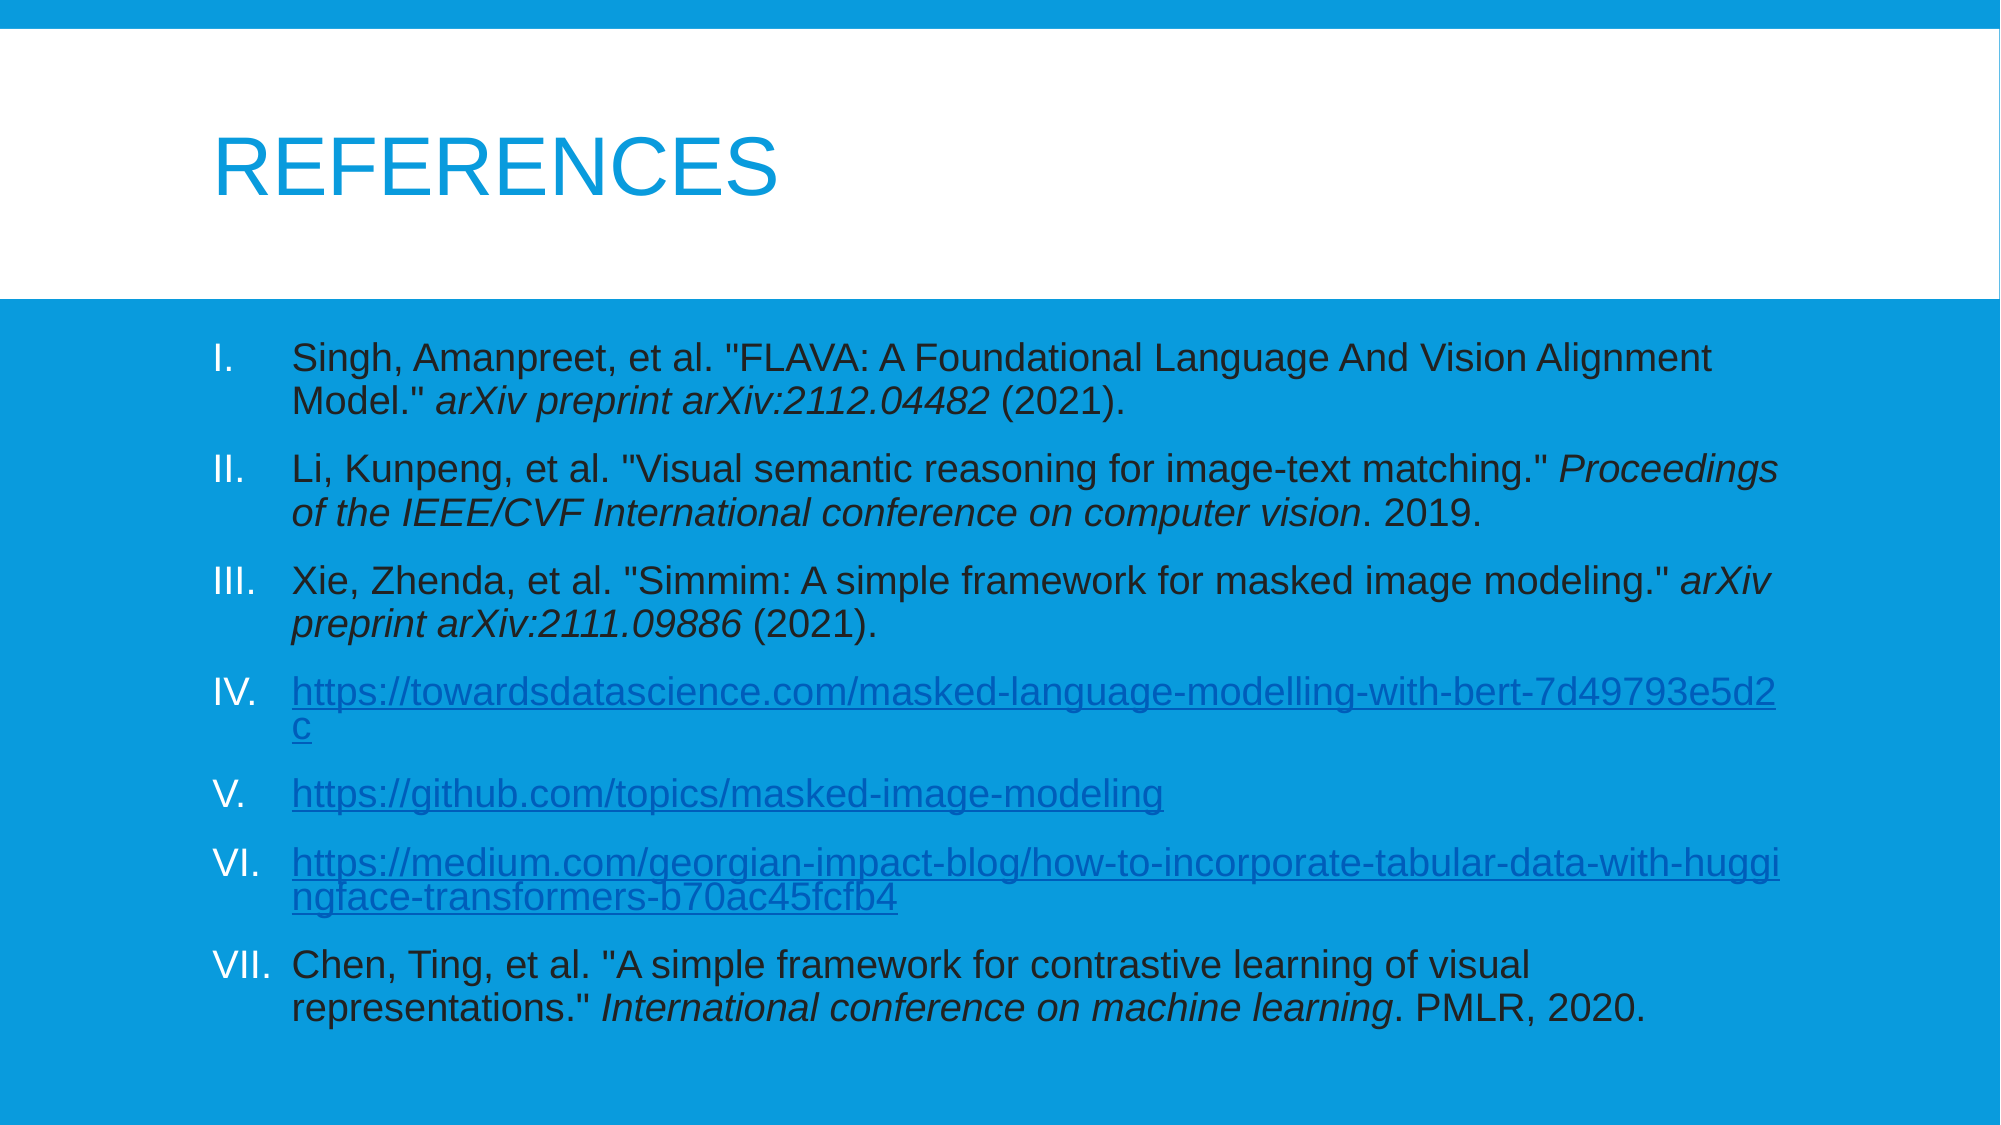

# References
Singh, Amanpreet, et al. "FLAVA: A Foundational Language And Vision Alignment Model." arXiv preprint arXiv:2112.04482 (2021).
Li, Kunpeng, et al. "Visual semantic reasoning for image-text matching." Proceedings of the IEEE/CVF International conference on computer vision. 2019.
Xie, Zhenda, et al. "Simmim: A simple framework for masked image modeling." arXiv preprint arXiv:2111.09886 (2021).
https://towardsdatascience.com/masked-language-modelling-with-bert-7d49793e5d2c
https://github.com/topics/masked-image-modeling
https://medium.com/georgian-impact-blog/how-to-incorporate-tabular-data-with-huggingface-transformers-b70ac45fcfb4
Chen, Ting, et al. "A simple framework for contrastive learning of visual representations." International conference on machine learning. PMLR, 2020.